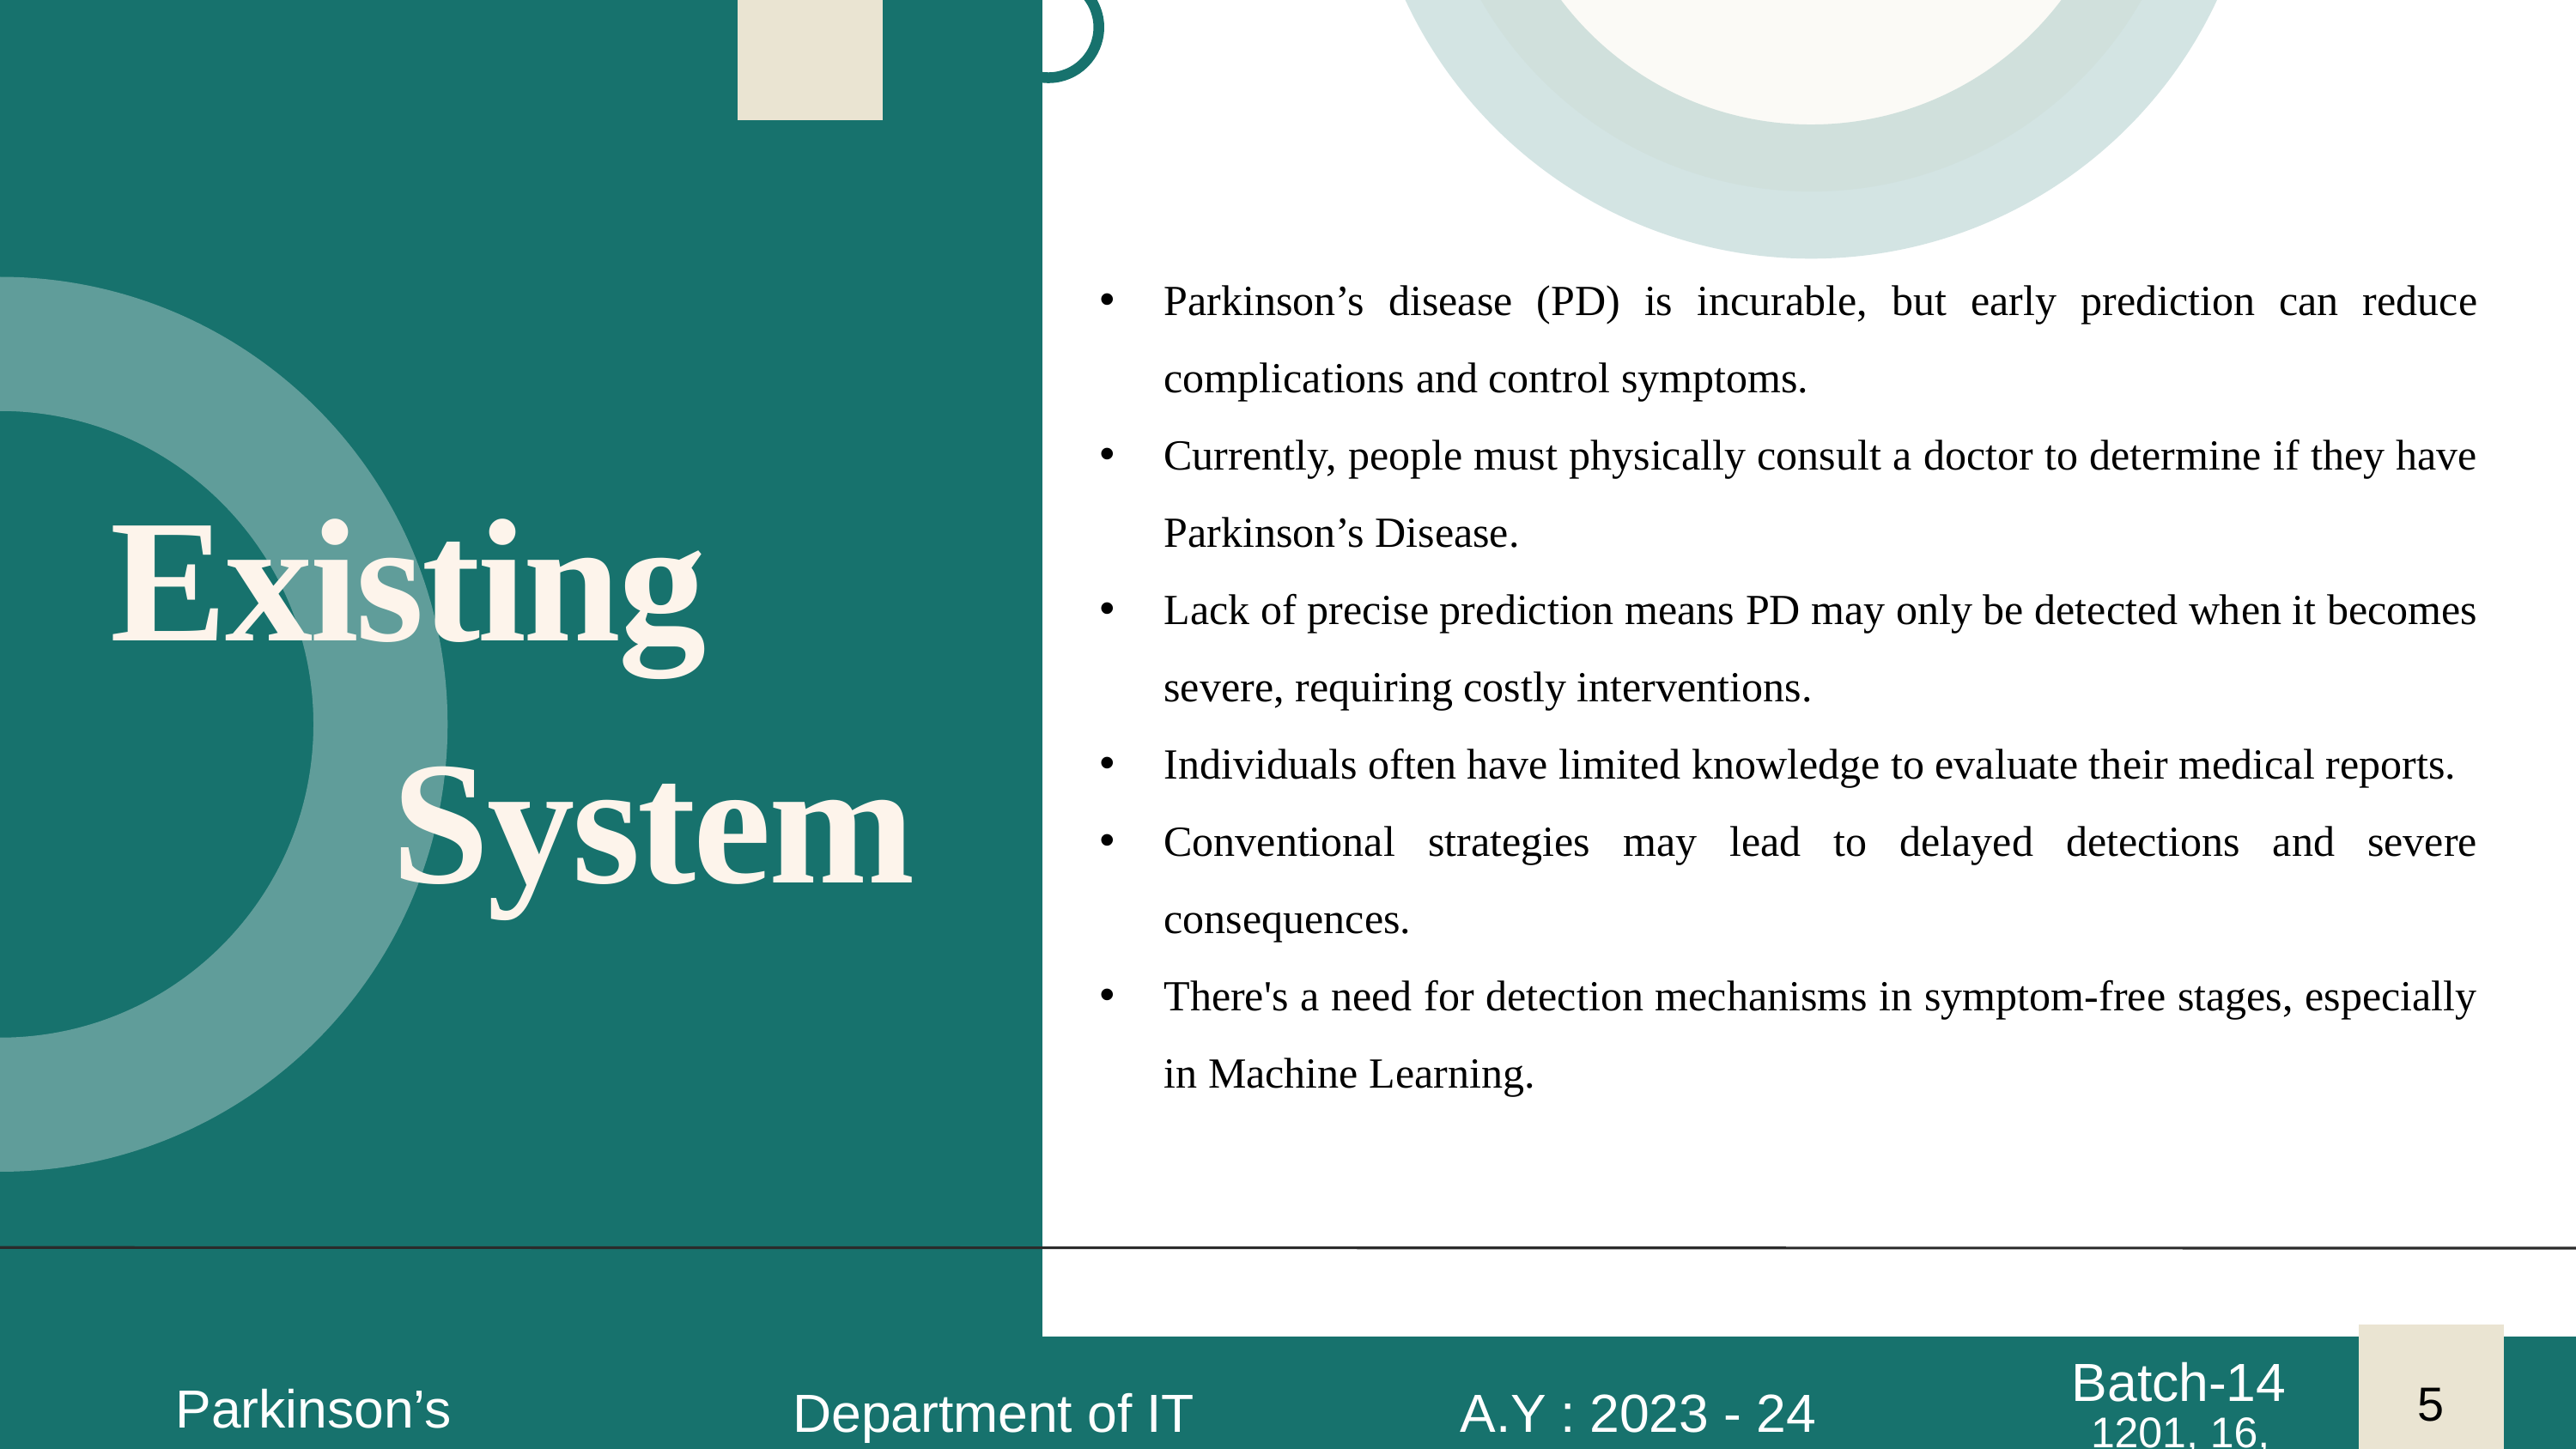

Parkinson’s disease (PD) is incurable, but early prediction can reduce complications and control symptoms.
Currently, people must physically consult a doctor to determine if they have Parkinson’s Disease.
Lack of precise prediction means PD may only be detected when it becomes severe, requiring costly interventions.
Individuals often have limited knowledge to evaluate their medical reports.
Conventional strategies may lead to delayed detections and severe consequences.
There's a need for detection mechanisms in symptom-free stages, especially in Machine Learning.

Existing             System

Batch-14

5
Batch -14
1
Batch-14
Parkinson’s disease
2
A.Y : 2023 - 24
Department of IT
PD Detection
1201, 16, 22